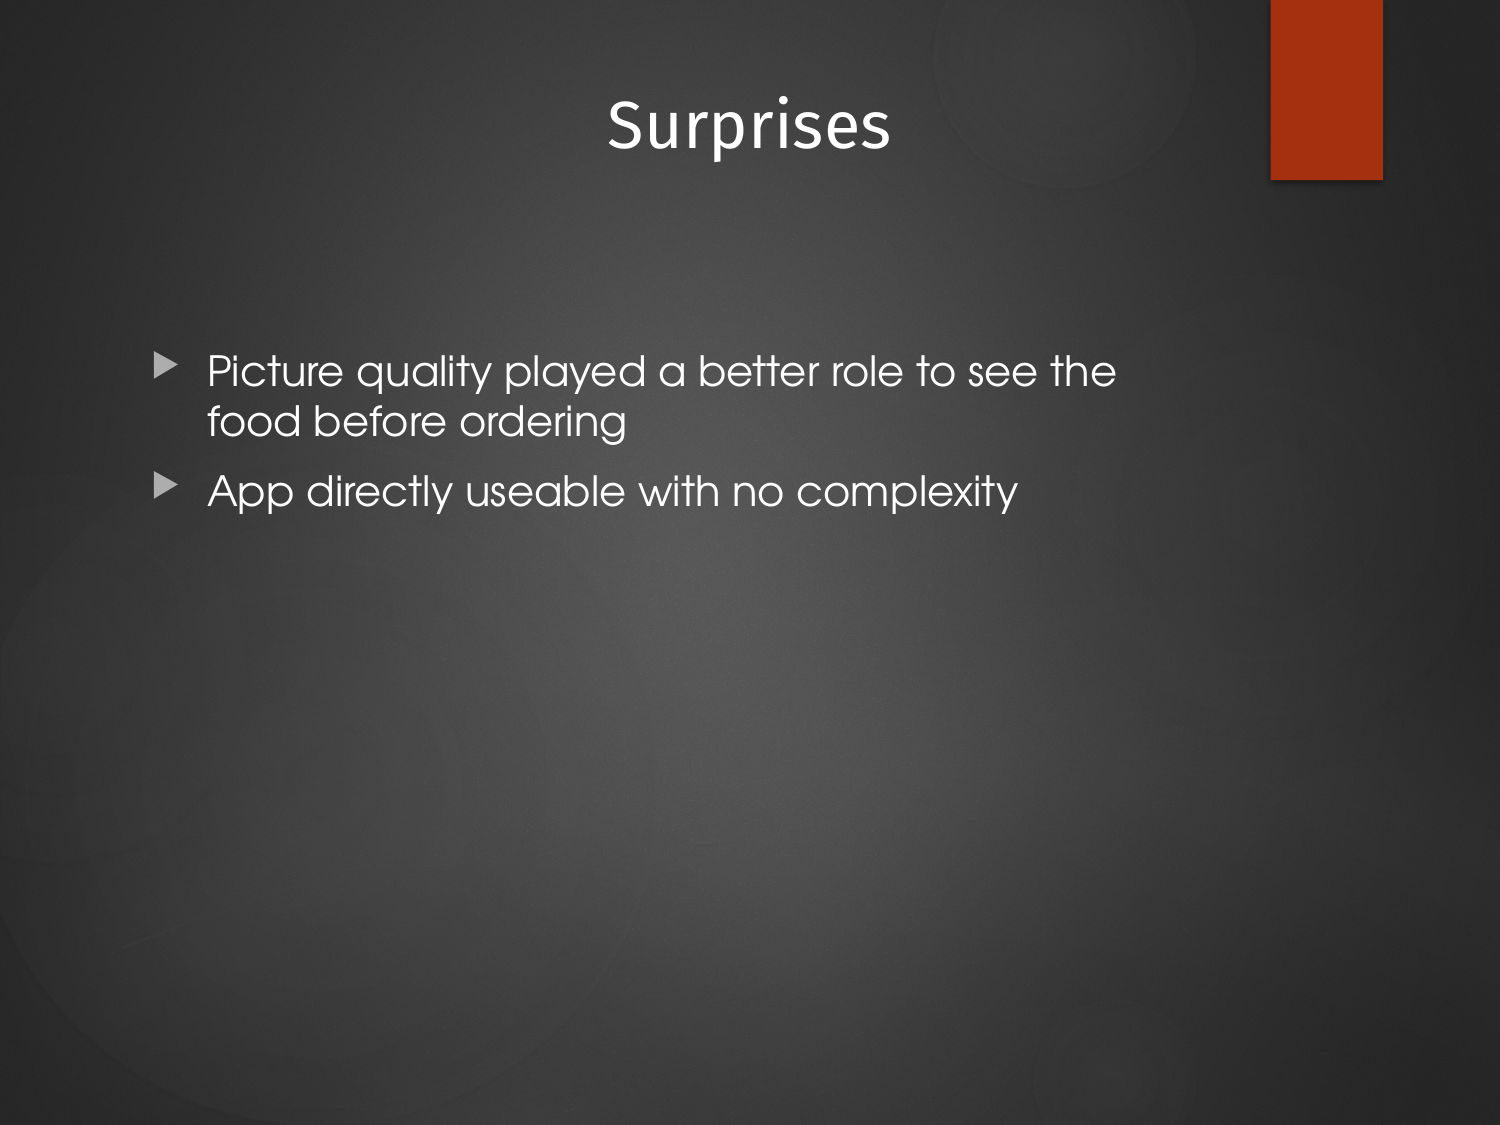

# Surprises
Picture quality played a better role to see the food before ordering
App directly useable with no complexity